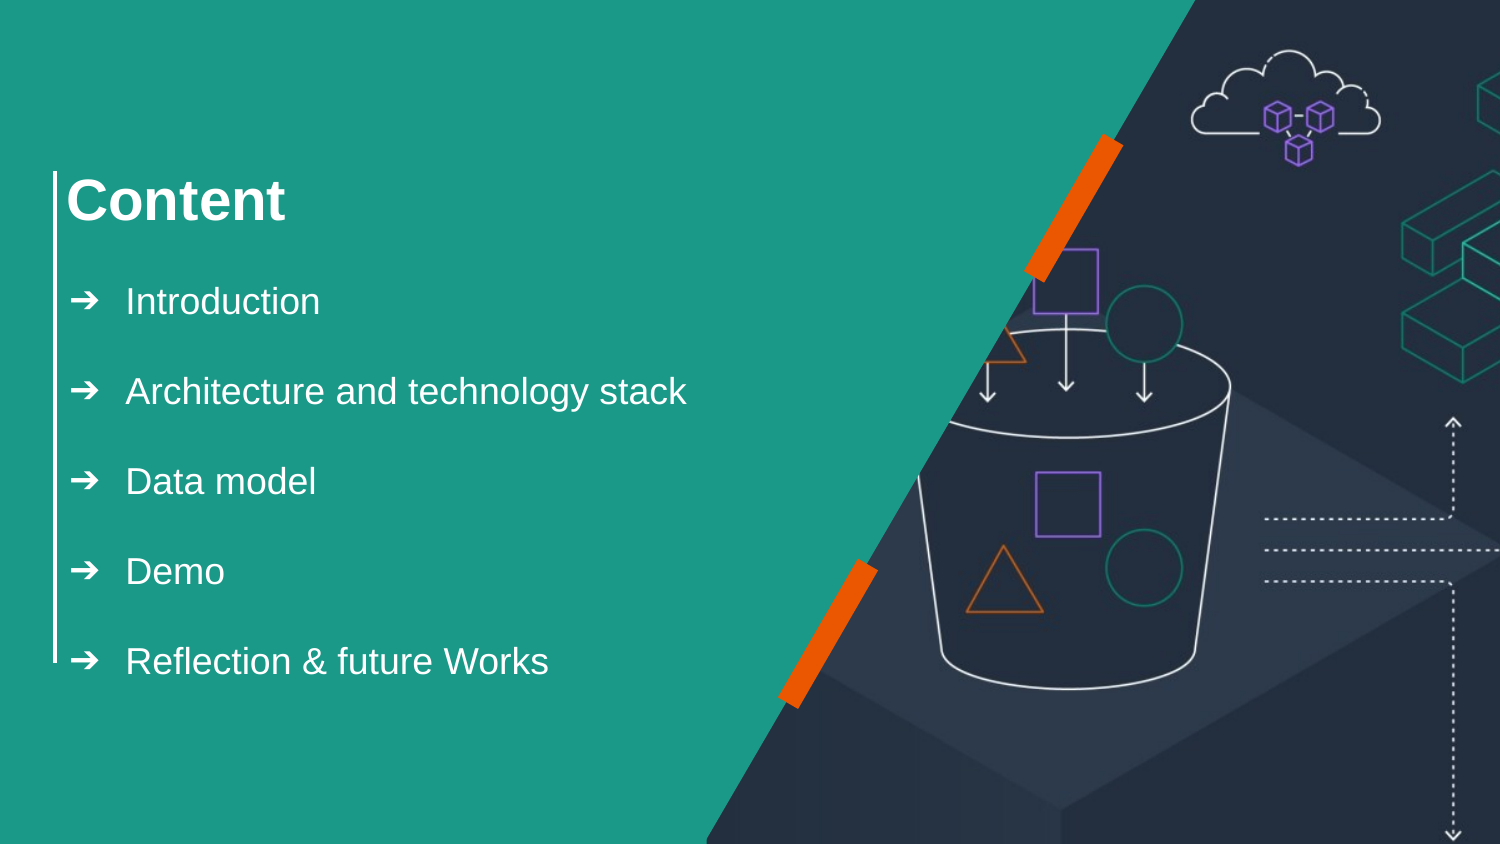

# Content

Introduction

Architecture and technology stack

Data model

Demo

Reflection & future Works